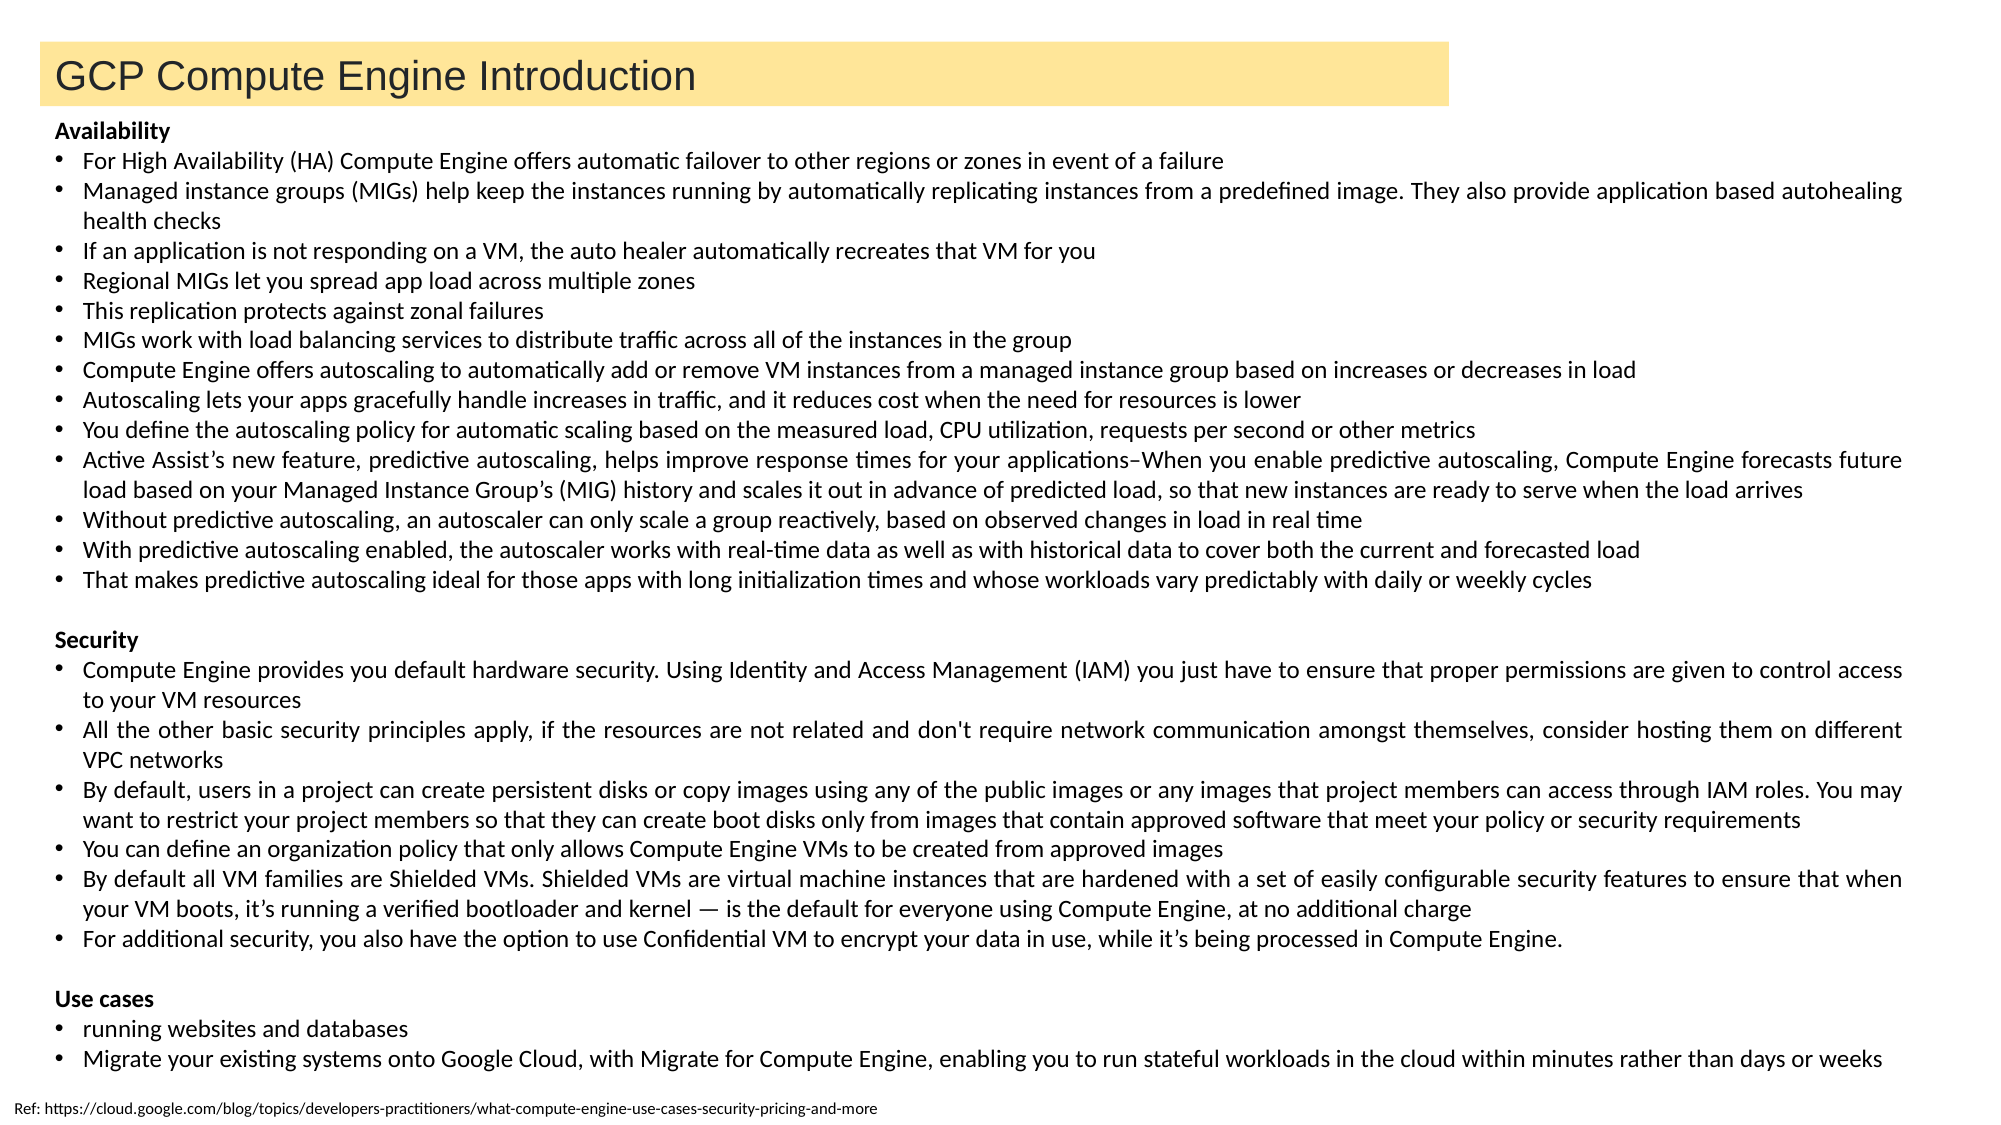

GCP Compute Engine Introduction
Availability
For High Availability (HA) Compute Engine offers automatic failover to other regions or zones in event of a failure
Managed instance groups (MIGs) help keep the instances running by automatically replicating instances from a predefined image. They also provide application based autohealing health checks
If an application is not responding on a VM, the auto healer automatically recreates that VM for you
Regional MIGs let you spread app load across multiple zones
This replication protects against zonal failures
MIGs work with load balancing services to distribute traffic across all of the instances in the group
Compute Engine offers autoscaling to automatically add or remove VM instances from a managed instance group based on increases or decreases in load
Autoscaling lets your apps gracefully handle increases in traffic, and it reduces cost when the need for resources is lower
You define the autoscaling policy for automatic scaling based on the measured load, CPU utilization, requests per second or other metrics
Active Assist’s new feature, predictive autoscaling, helps improve response times for your applications–When you enable predictive autoscaling, Compute Engine forecasts future load based on your Managed Instance Group’s (MIG) history and scales it out in advance of predicted load, so that new instances are ready to serve when the load arrives
Without predictive autoscaling, an autoscaler can only scale a group reactively, based on observed changes in load in real time
With predictive autoscaling enabled, the autoscaler works with real-time data as well as with historical data to cover both the current and forecasted load
That makes predictive autoscaling ideal for those apps with long initialization times and whose workloads vary predictably with daily or weekly cycles

Security
Compute Engine provides you default hardware security. Using Identity and Access Management (IAM) you just have to ensure that proper permissions are given to control access to your VM resources
All the other basic security principles apply, if the resources are not related and don't require network communication amongst themselves, consider hosting them on different VPC networks
By default, users in a project can create persistent disks or copy images using any of the public images or any images that project members can access through IAM roles. You may want to restrict your project members so that they can create boot disks only from images that contain approved software that meet your policy or security requirements
You can define an organization policy that only allows Compute Engine VMs to be created from approved images
By default all VM families are Shielded VMs. Shielded VMs are virtual machine instances that are hardened with a set of easily configurable security features to ensure that when your VM boots, it’s running a verified bootloader and kernel — is the default for everyone using Compute Engine, at no additional charge
For additional security, you also have the option to use Confidential VM to encrypt your data in use, while it’s being processed in Compute Engine.

Use cases
running websites and databases
Migrate your existing systems onto Google Cloud, with Migrate for Compute Engine, enabling you to run stateful workloads in the cloud within minutes rather than days or weeks
Ref: https://cloud.google.com/blog/topics/developers-practitioners/what-compute-engine-use-cases-security-pricing-and-more